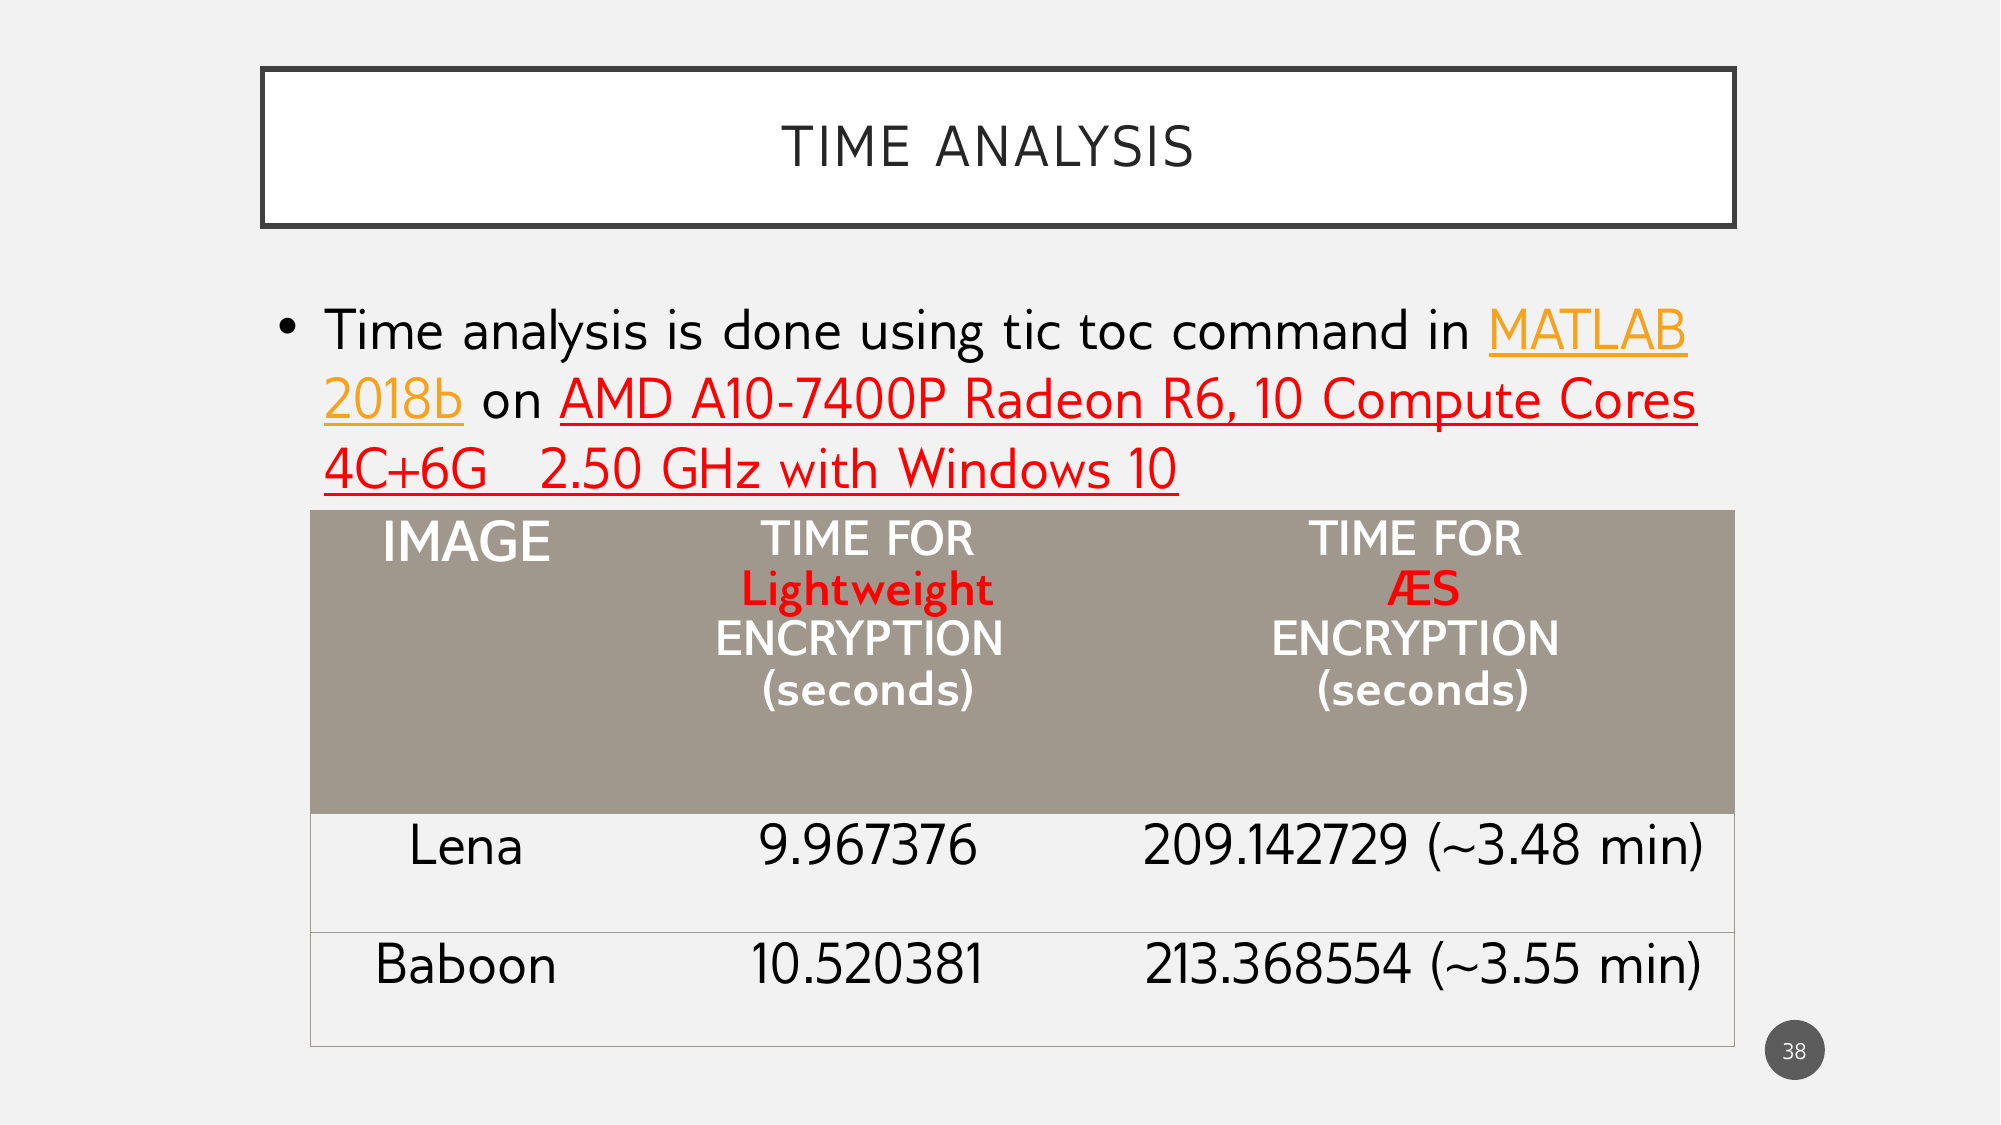

# Time analysis
Time analysis is done using tic toc command in MATLAB 2018b on AMD A10-7400P Radeon R6, 10 Compute Cores 4C+6G   2.50 GHz with Windows 10
| IMAGE | TIME FOR Lightweight ENCRYPTION (seconds) | TIME FOR AES ENCRYPTION (seconds) |
| --- | --- | --- |
| Lena | 9.967376 | 209.142729 (~3.48 min) |
| Baboon | 10.520381 | 213.368554 (~3.55 min) |
38